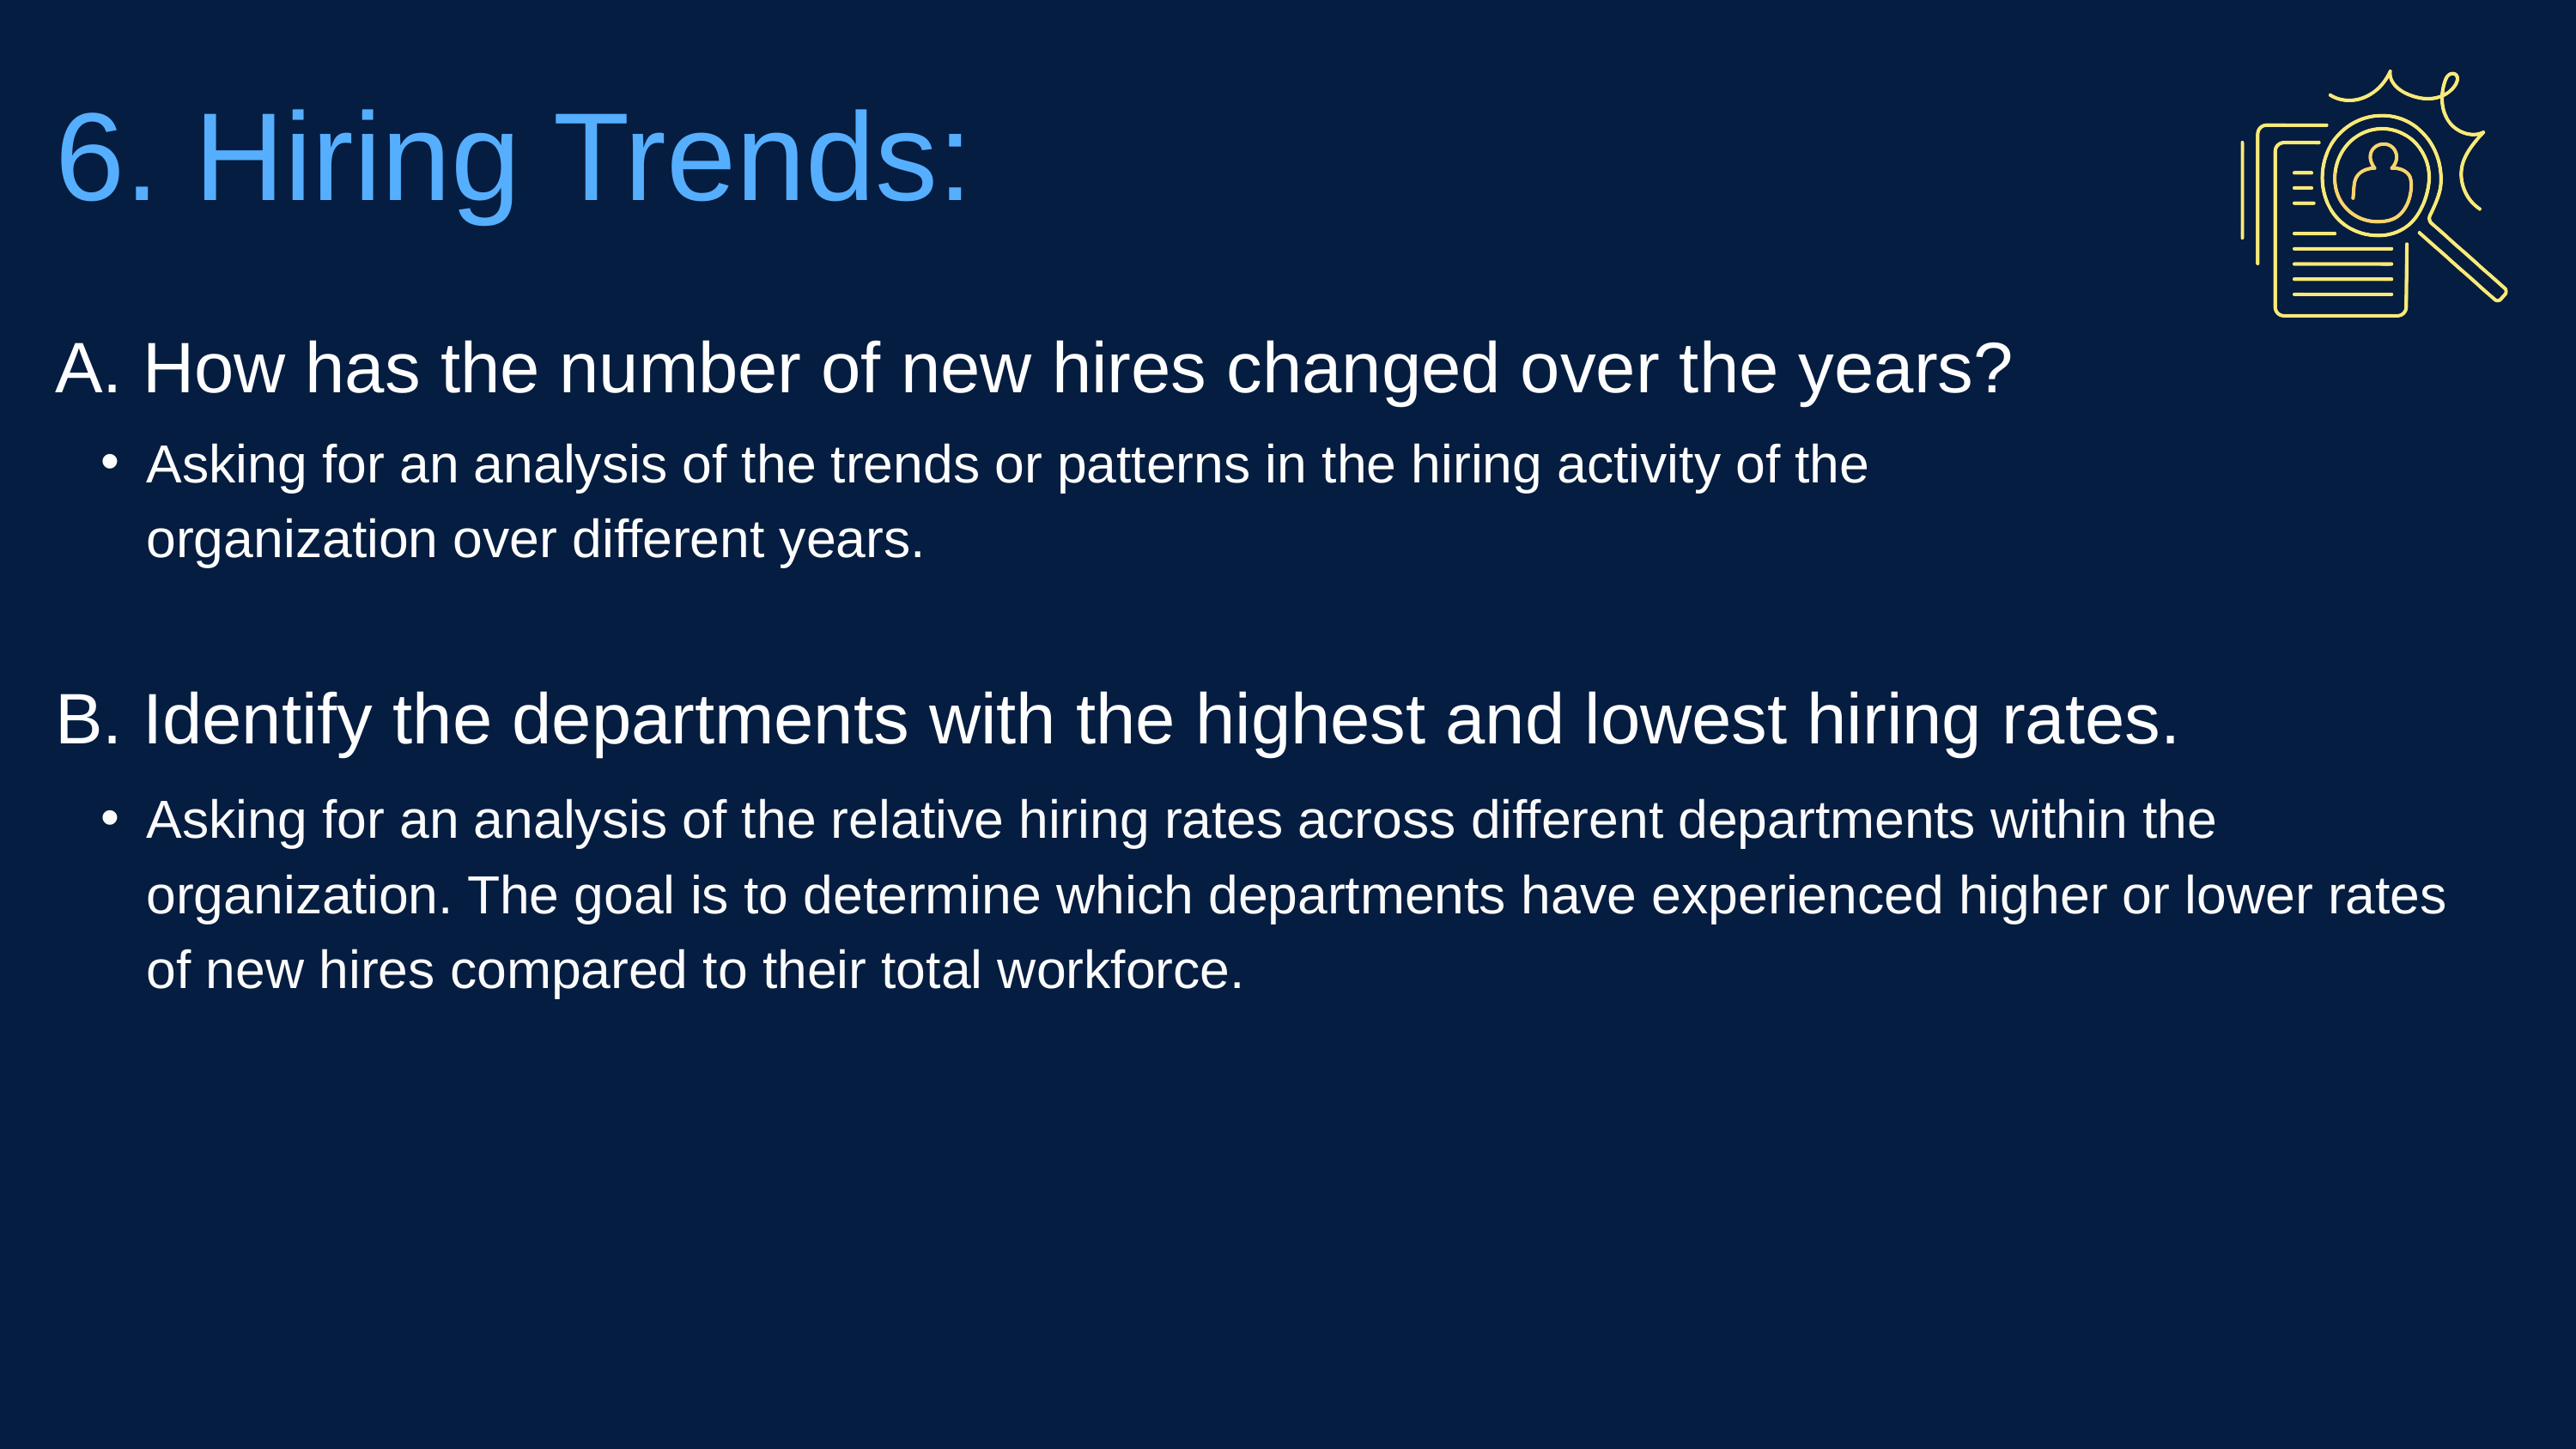

6. Hiring Trends:

A. How has the number of new hires changed over the years?
Asking for an analysis of the trends or patterns in the hiring activity of the organization over different years.
B. Identify the departments with the highest and lowest hiring rates.
Asking for an analysis of the relative hiring rates across different departments within the organization. The goal is to determine which departments have experienced higher or lower rates of new hires compared to their total workforce.